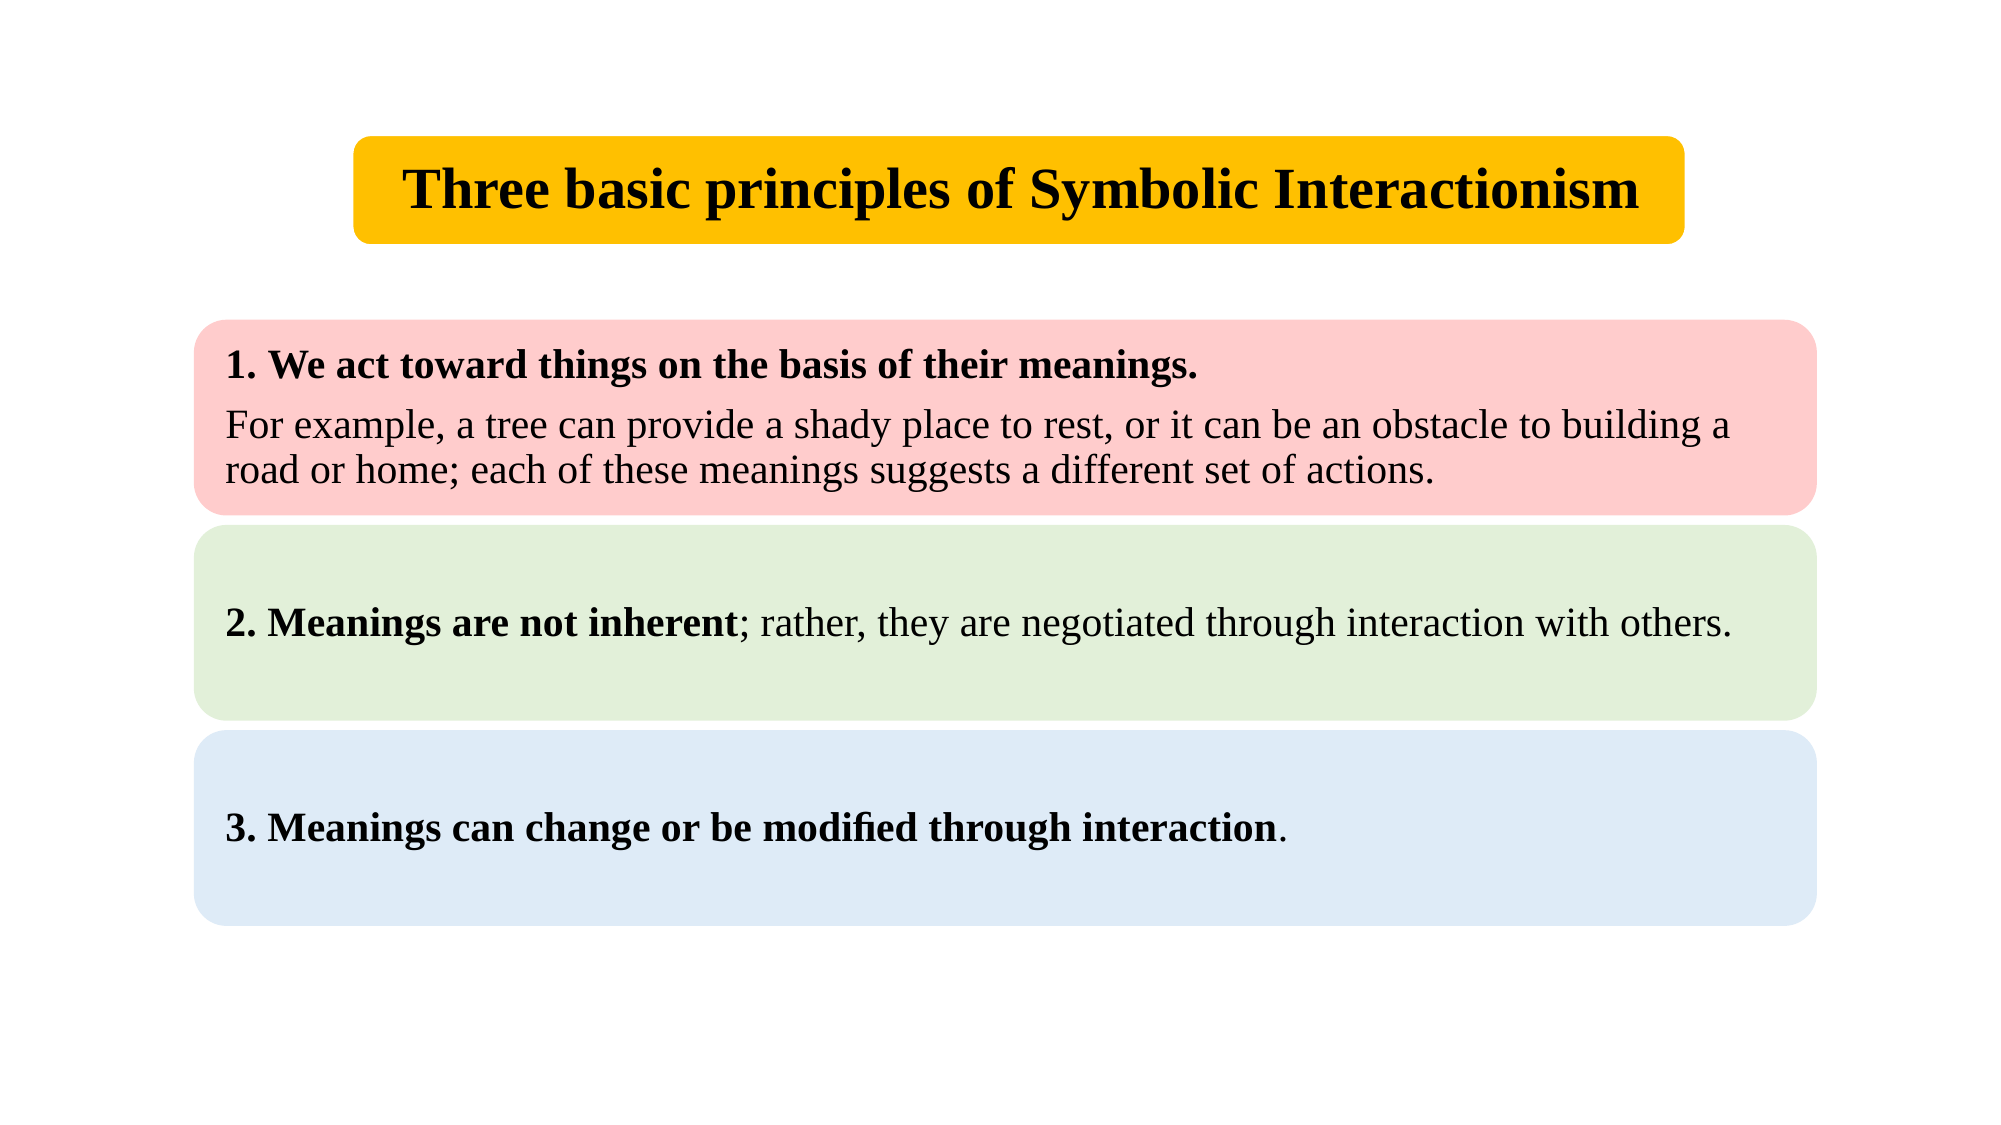

Three basic principles of Symbolic Interactionism
1. We act toward things on the basis of their meanings.
For example, a tree can provide a shady place to rest, or it can be an obstacle to building a road or home; each of these meanings suggests a different set of actions.
2. Meanings are not inherent; rather, they are negotiated through interaction with others.
3. Meanings can change or be modiﬁed through interaction.